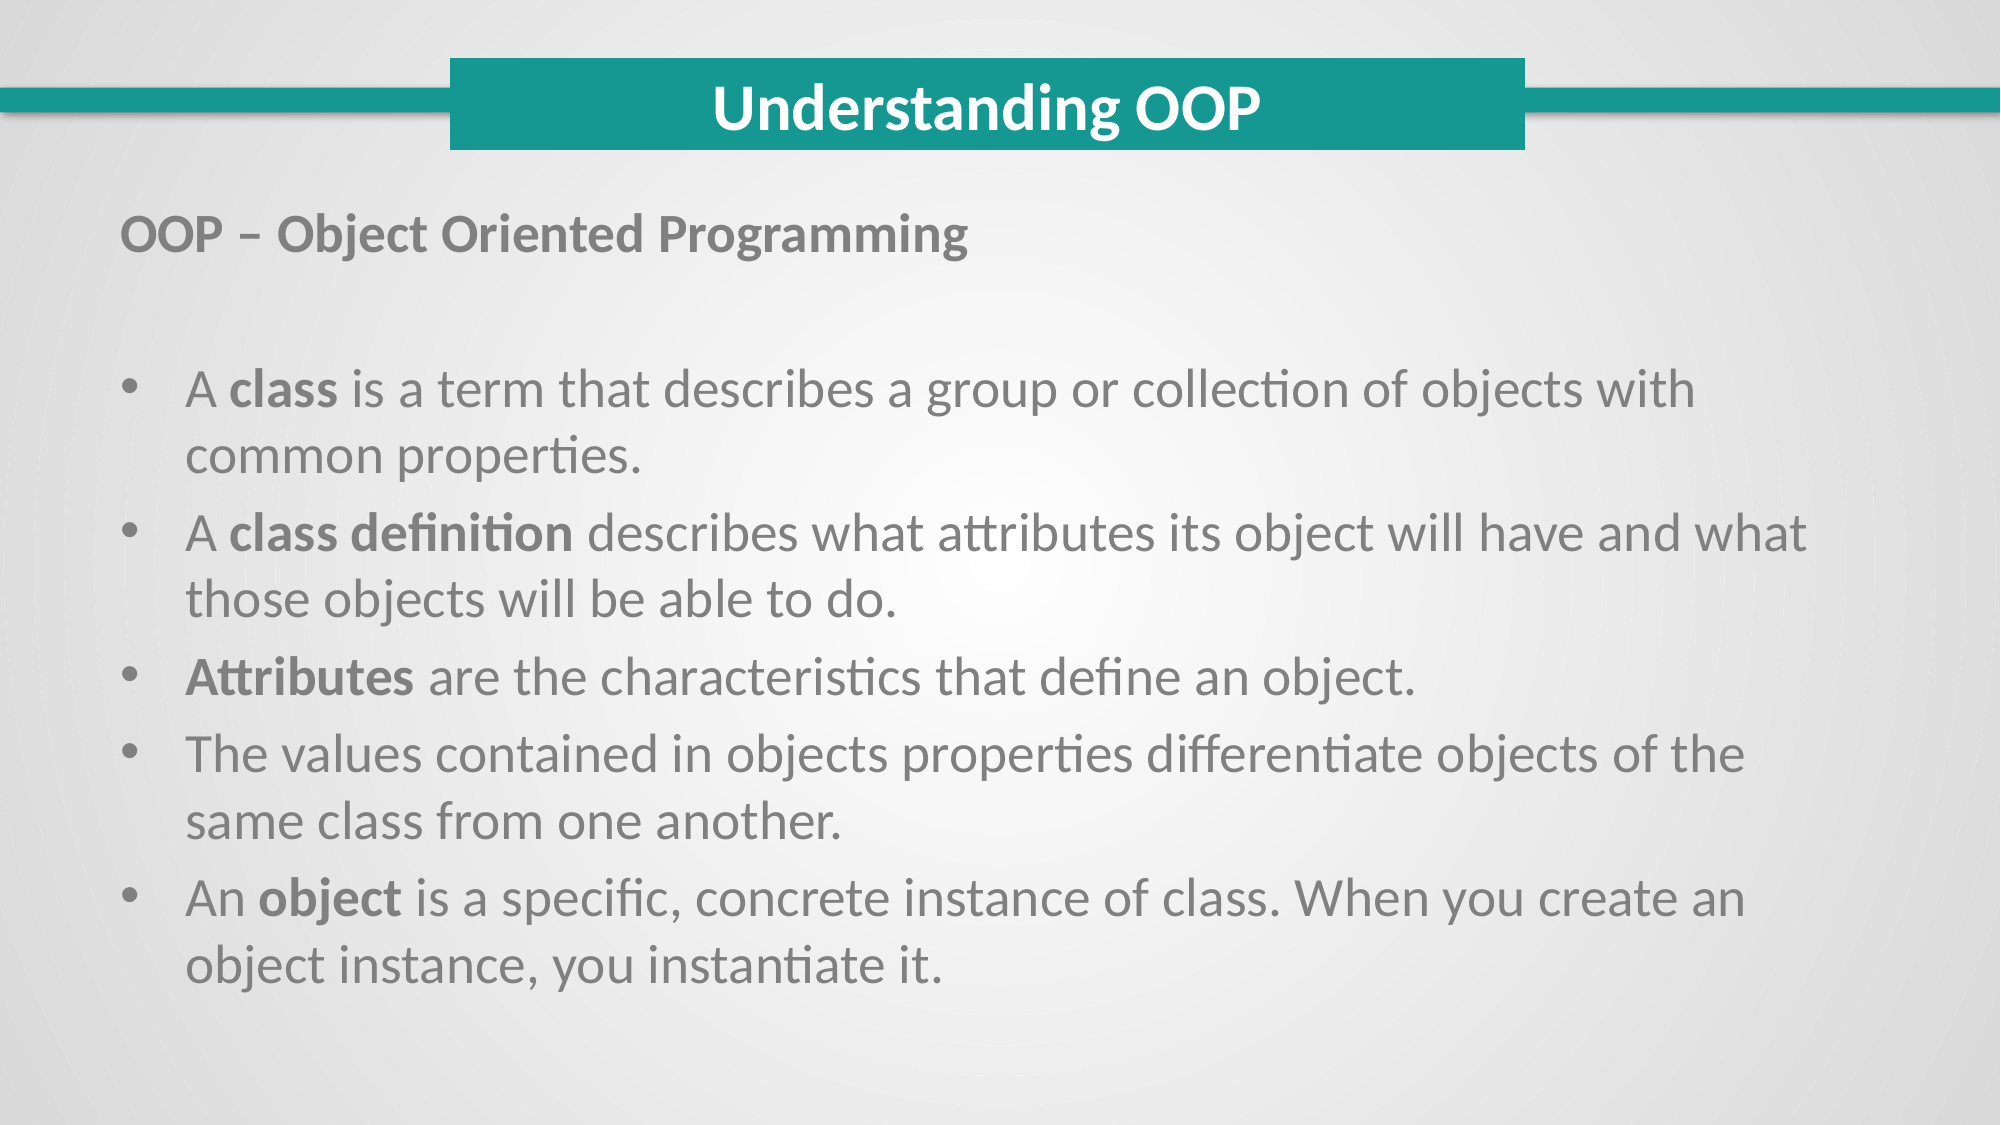

Understanding OOP

OOP – Object Oriented Programming

A class is a term that describes a group or collection of objects with common properties.
A class definition describes what attributes its object will have and what those objects will be able to do.
Attributes are the characteristics that define an object.
The values contained in objects properties differentiate objects of the same class from one another.
An object is a specific, concrete instance of class. When you create an object instance, you instantiate it.